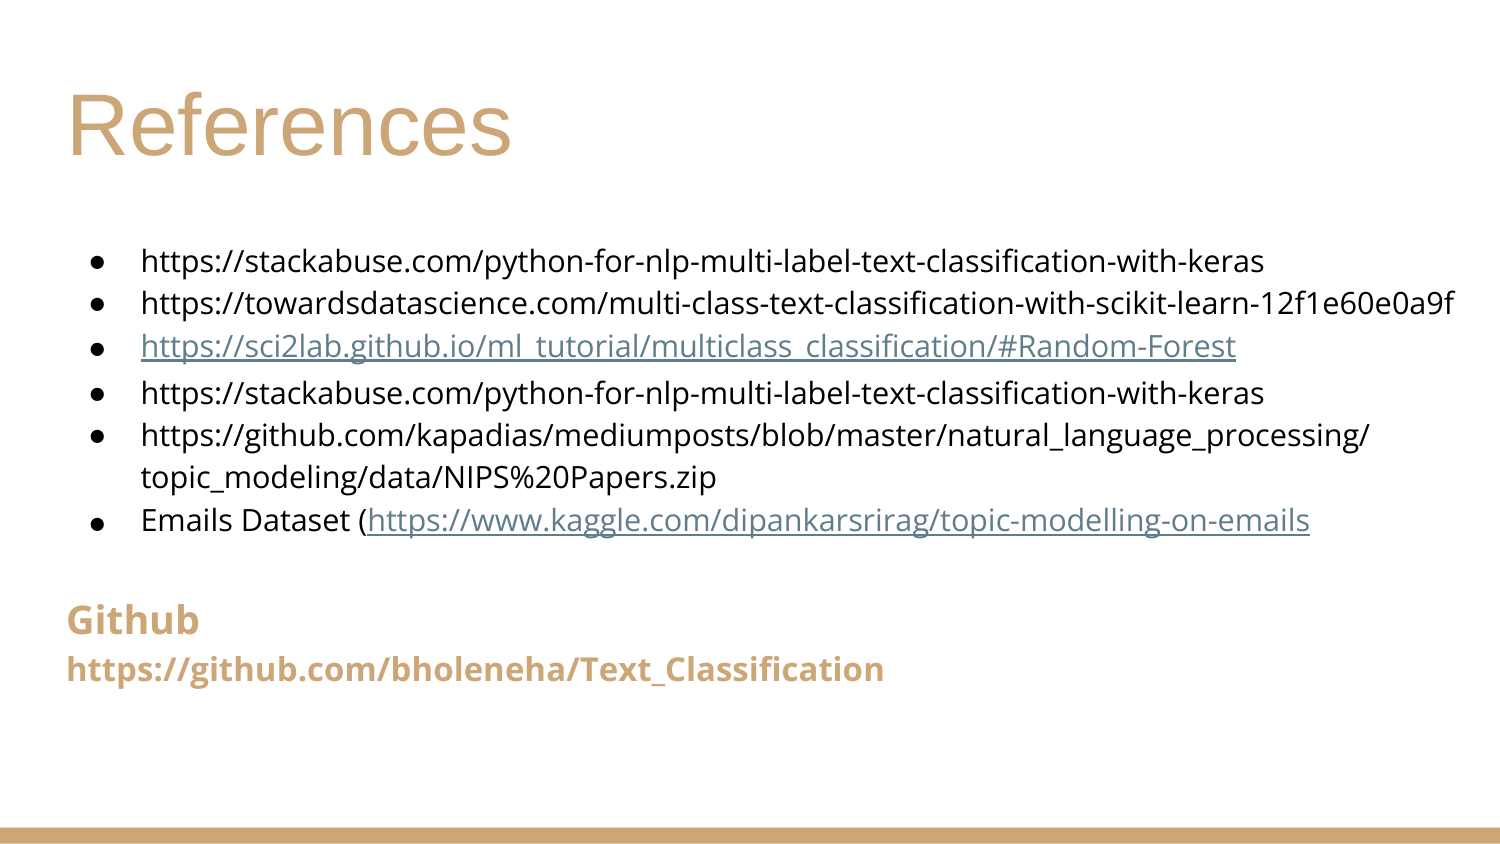

# References

https://stackabuse.com/python-for-nlp-multi-label-text-classification-with-keras
https://towardsdatascience.com/multi-class-text-classification-with-scikit-learn-12f1e60e0a9f
https://sci2lab.github.io/ml_tutorial/multiclass_classification/#Random-Forest
https://stackabuse.com/python-for-nlp-multi-label-text-classification-with-keras
https://github.com/kapadias/mediumposts/blob/master/natural_language_processing/topic_modeling/data/NIPS%20Papers.zip
Emails Dataset (https://www.kaggle.com/dipankarsrirag/topic-modelling-on-emails

Github
https://github.com/bholeneha/Text_Classification